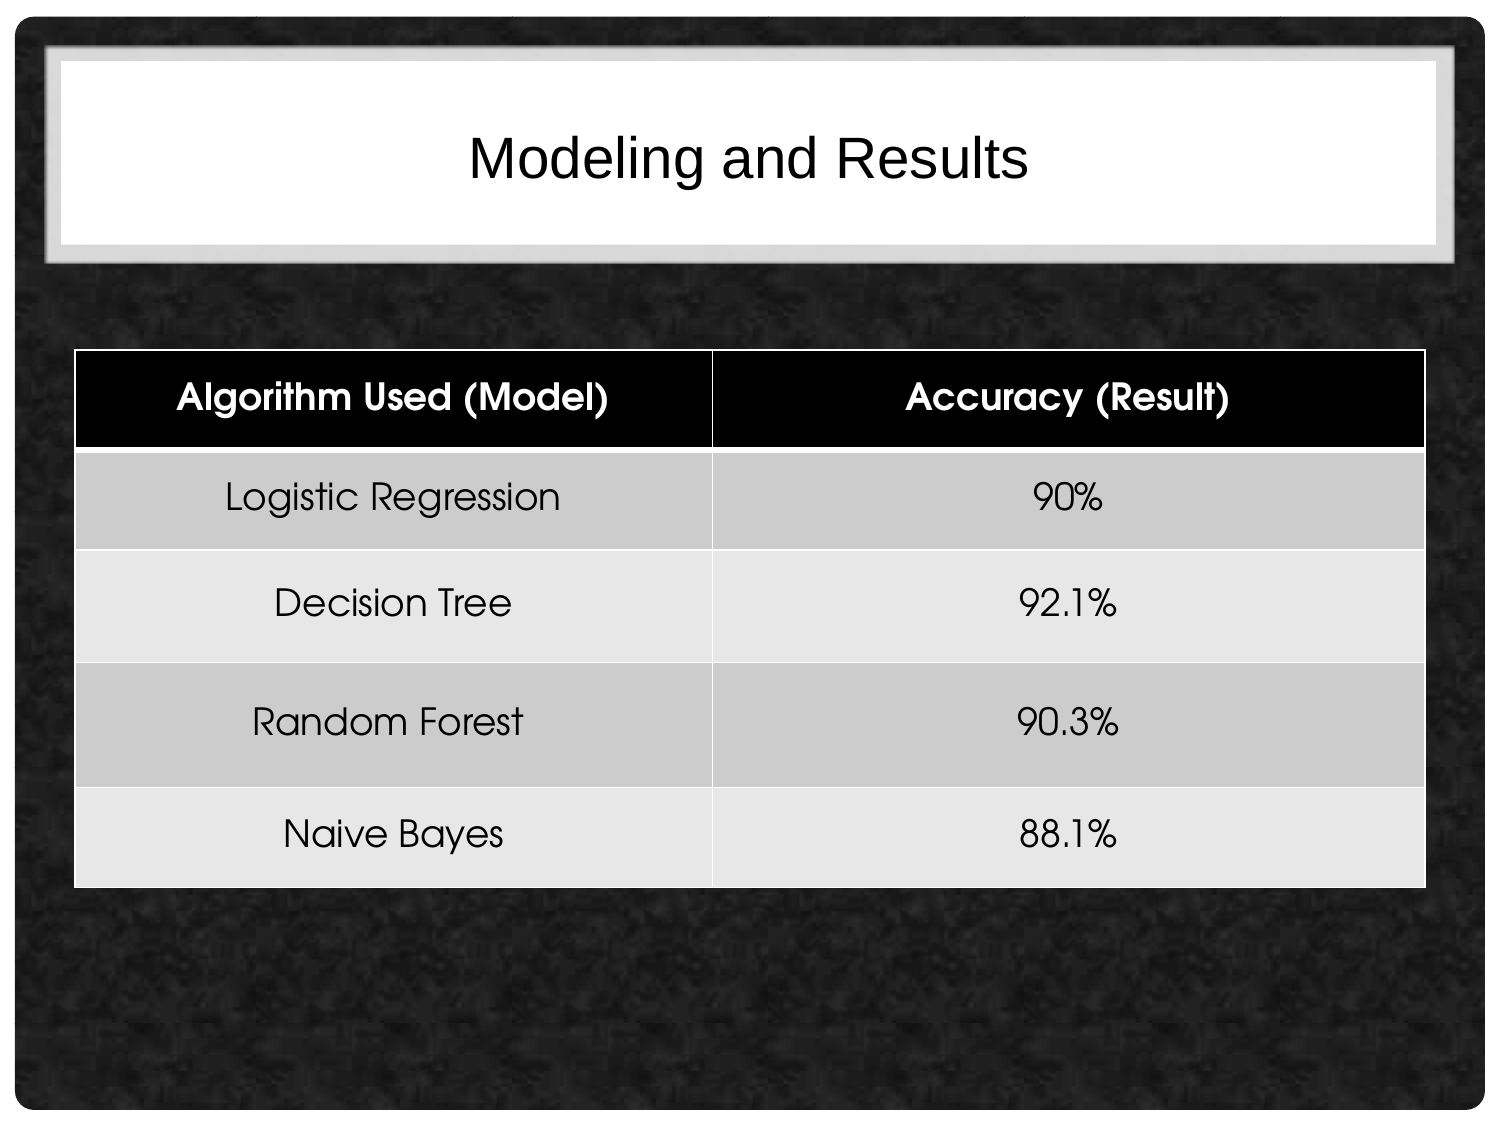

Modeling and Results
| Algorithm Used (Model) | Accuracy (Result) |
| --- | --- |
| Logistic Regression | 90% |
| Decision Tree | 92.1% |
| Random Forest | 90.3% |
| Naive Bayes | 88.1% |